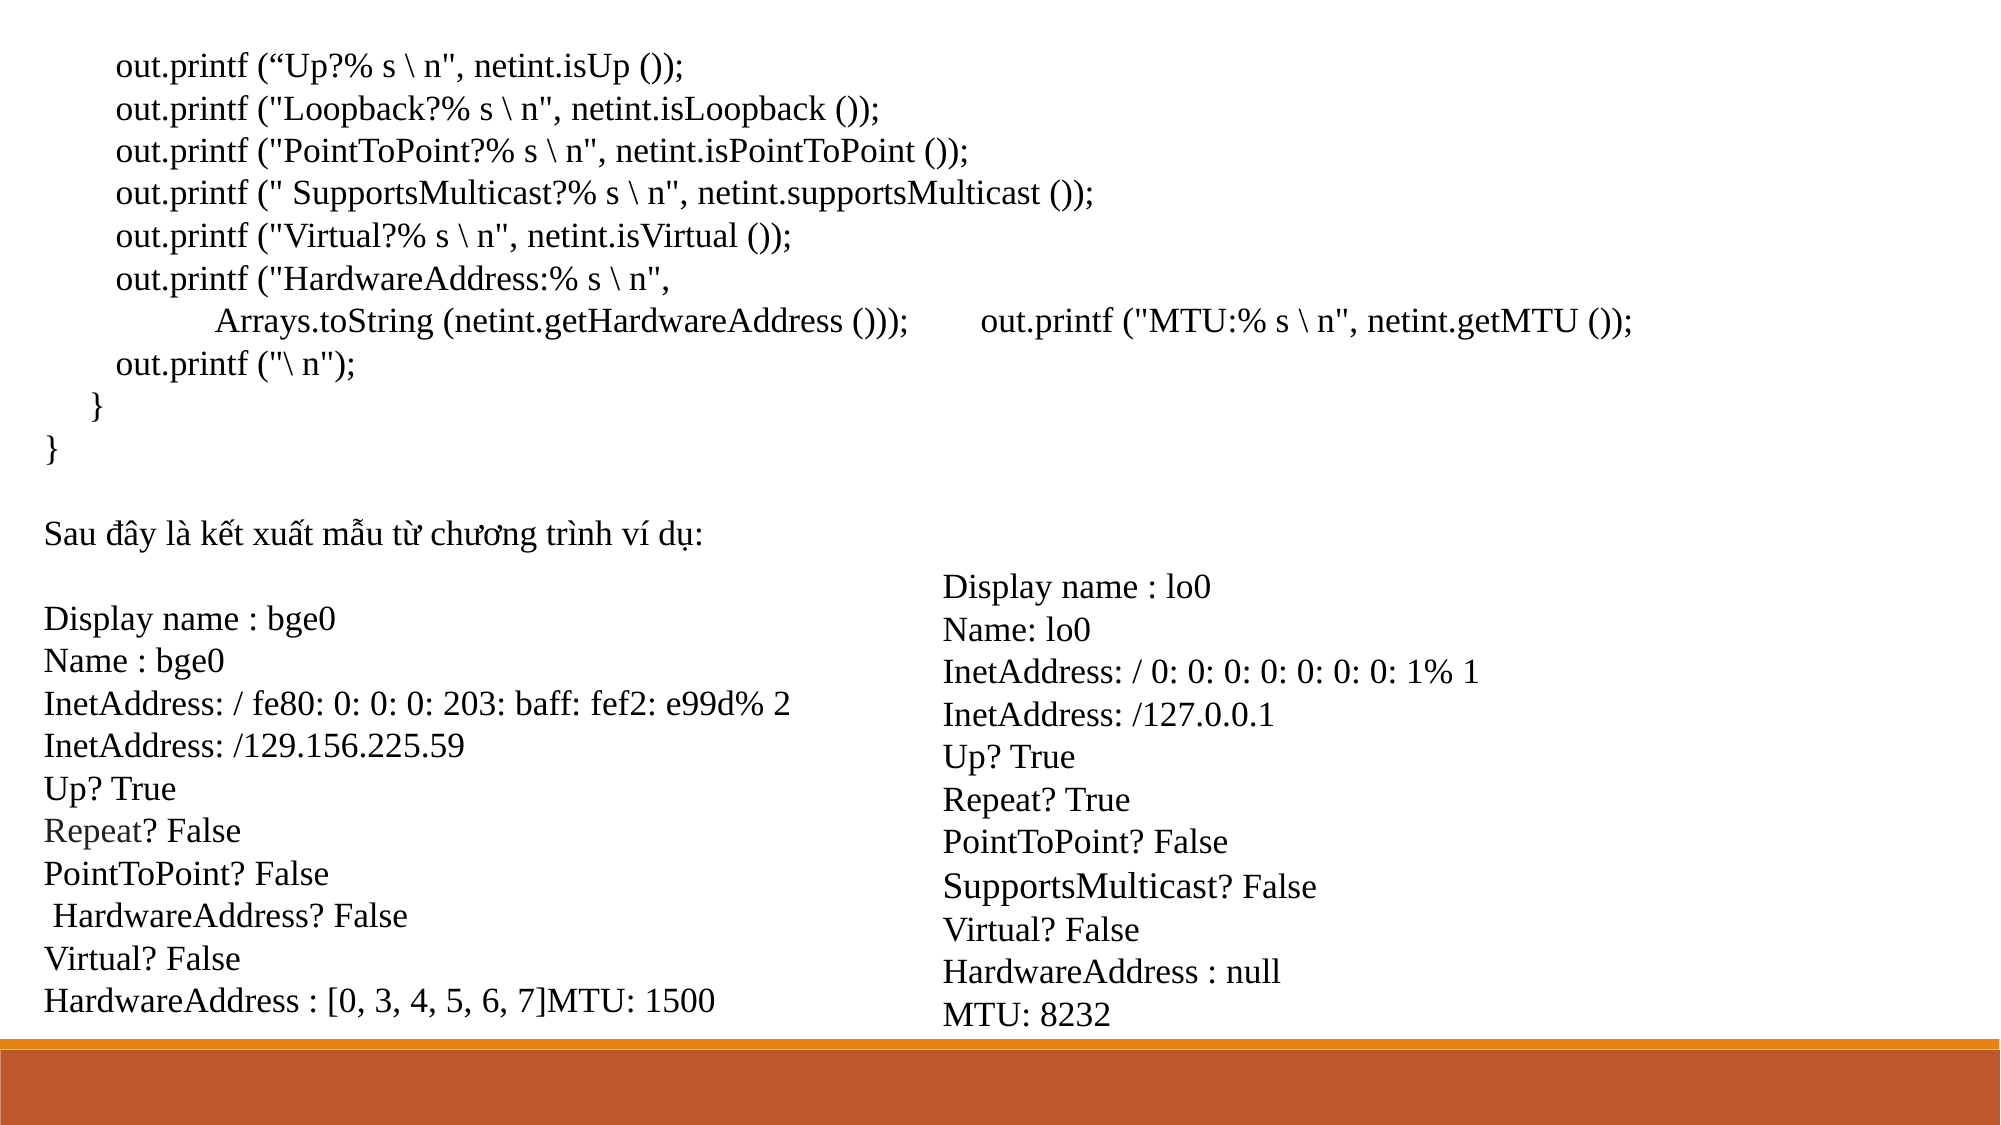

out.printf (“Up?% s \ n", netint.isUp ());
        out.printf ("Loopback?% s \ n", netint.isLoopback ());
        out.printf ("PointToPoint?% s \ n", netint.isPointToPoint ());
        out.printf (" SupportsMulticast?% s \ n", netint.supportsMulticast ());
        out.printf ("Virtual?% s \ n", netint.isVirtual ());
        out.printf ("HardwareAddress:% s \ n",
                   Arrays.toString (netint.getHardwareAddress ()));        out.printf ("MTU:% s \ n", netint.getMTU ());
        out.printf ("\ n");
     }
}

Sau đây là kết xuất mẫu từ chương trình ví dụ:

Display name : bge0
Name : bge0
InetAddress: / fe80: 0: 0: 0: 203: baff: fef2: e99d% 2
InetAddress: /129.156.225.59
Up? True
Repeat? False
PointToPoint? False
 HardwareAddress? False
Virtual? False
HardwareAddress : [0, 3, 4, 5, 6, 7]MTU: 1500

Display name : lo0
Name: lo0
InetAddress: / 0: 0: 0: 0: 0: 0: 0: 1% 1
InetAddress: /127.0.0.1
Up? True
Repeat? True
PointToPoint? False
SupportsMulticast? False
Virtual? False
HardwareAddress : null
MTU: 8232